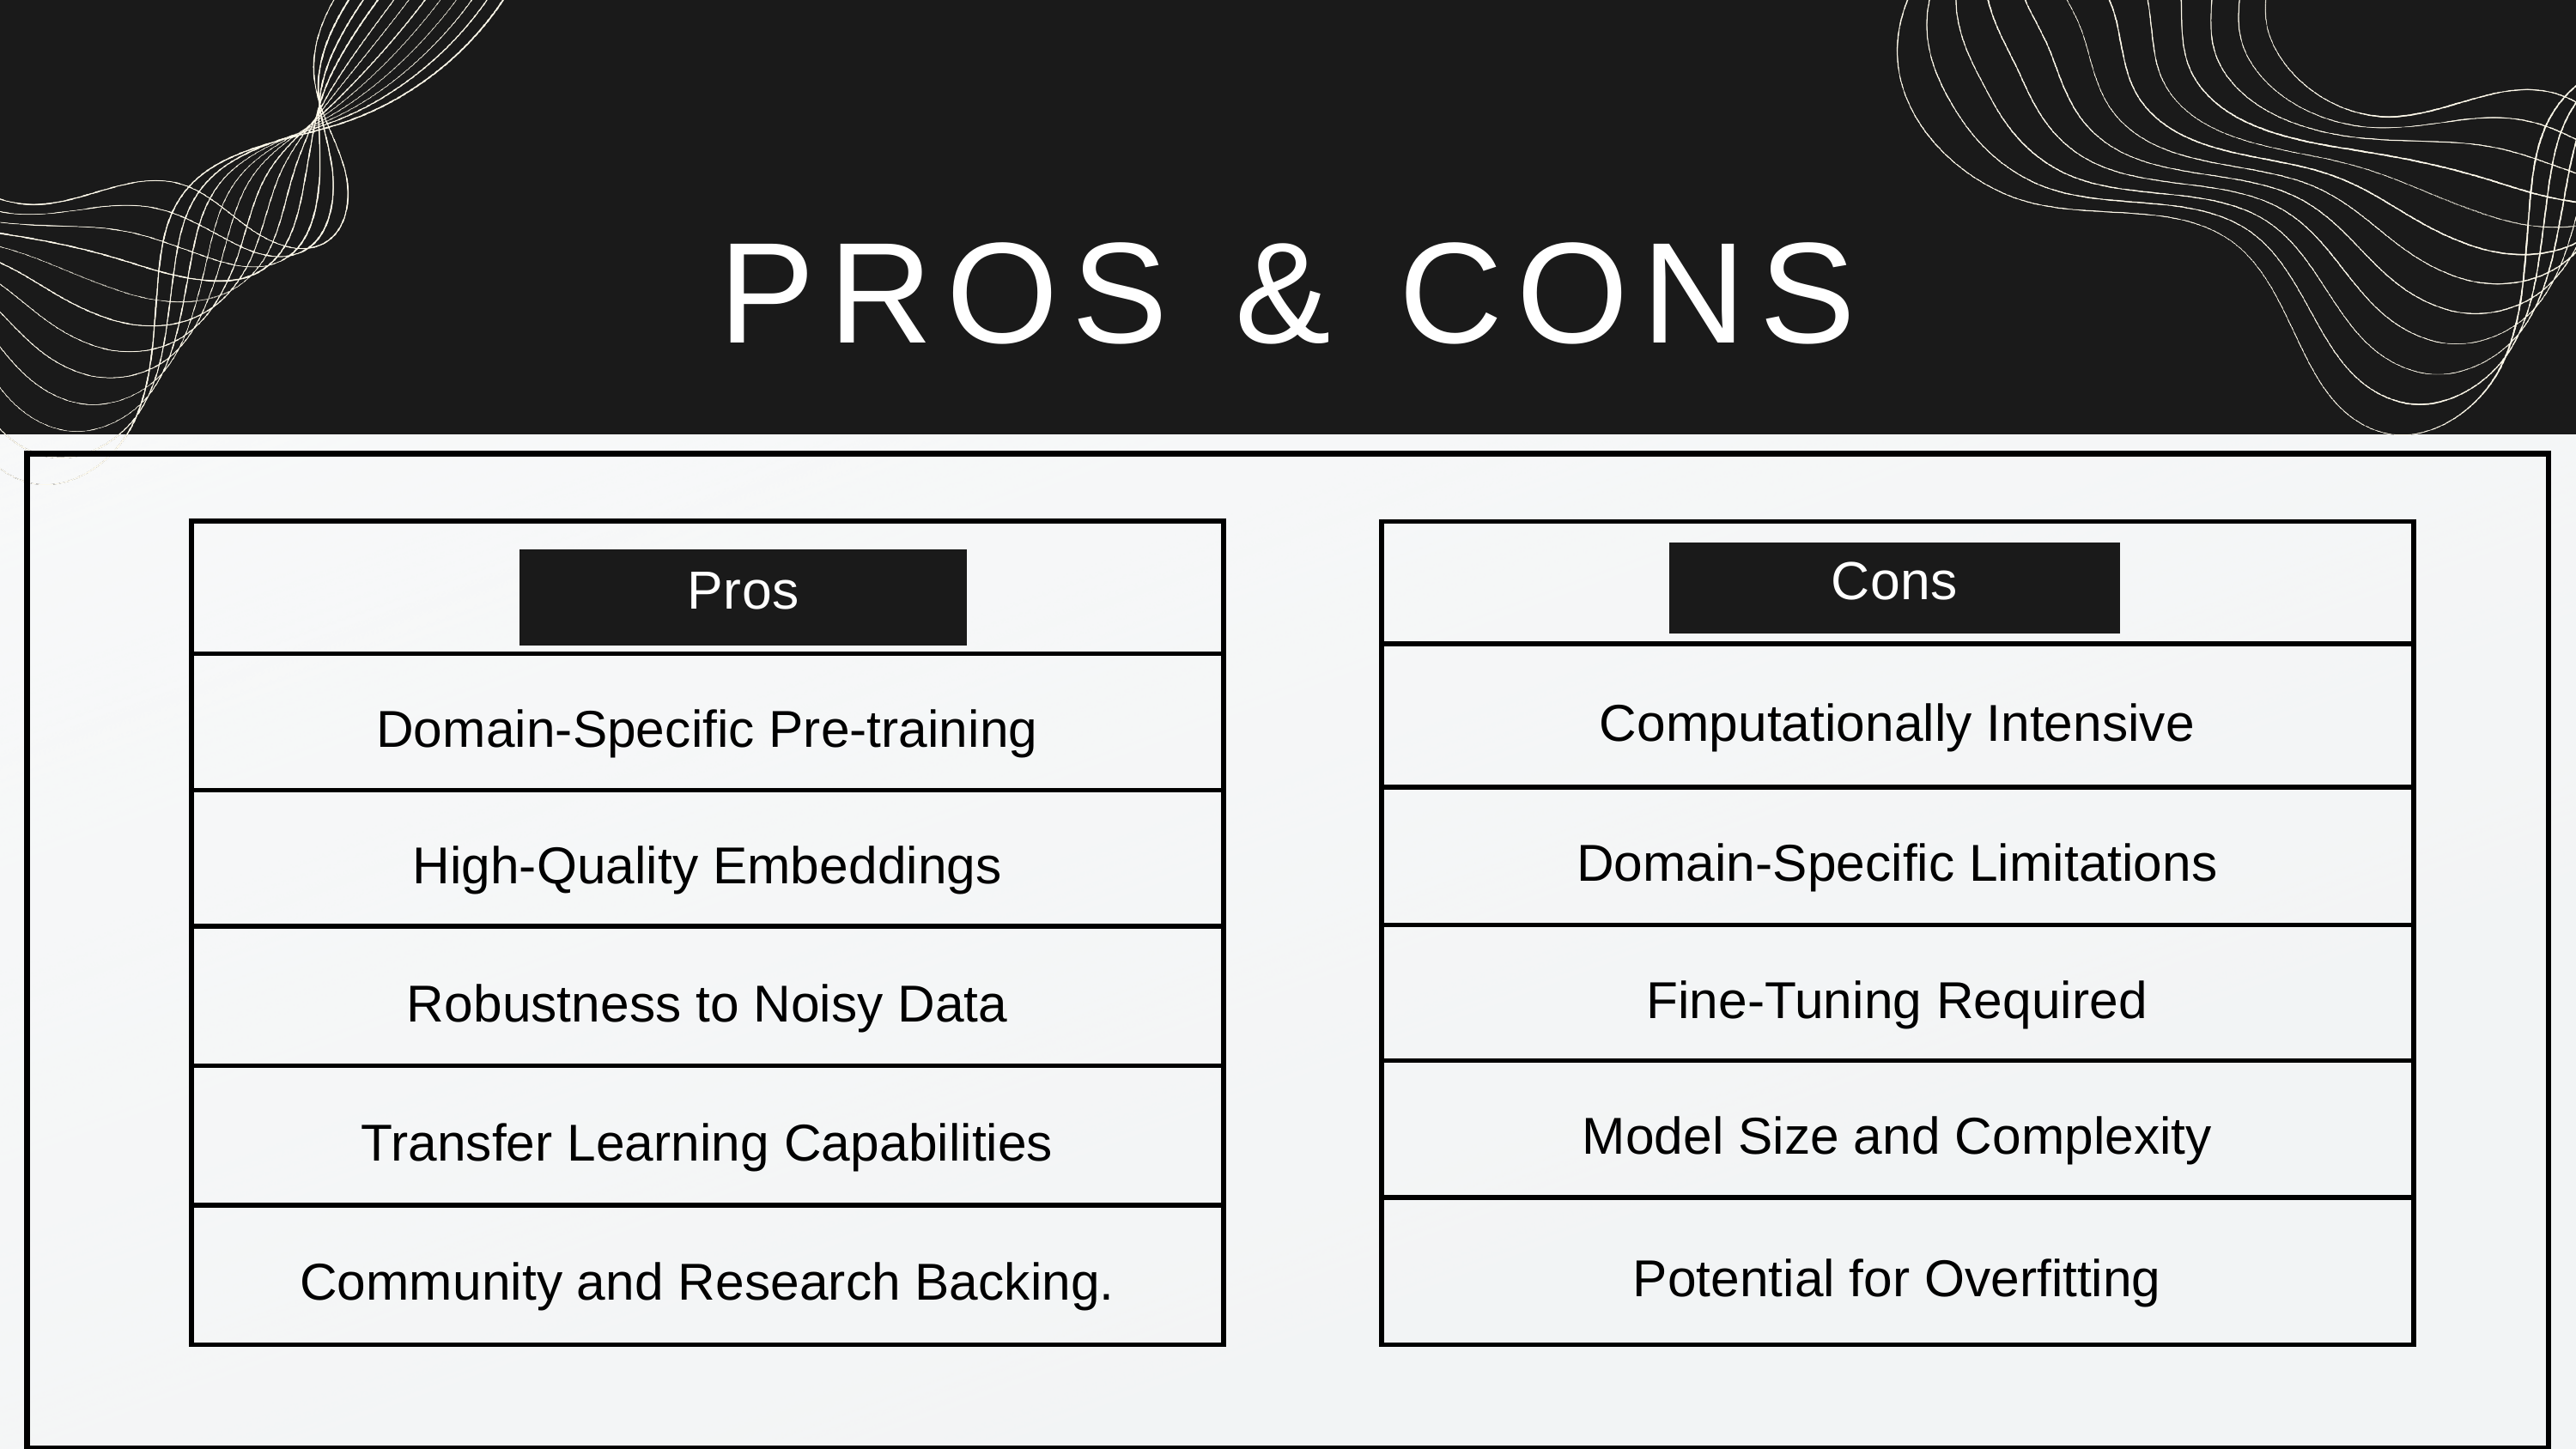

PROS & CONS

|  |
| --- |
| Domain-Specific Pre-training |
| High-Quality Embeddings |
| Robustness to Noisy Data |
| Transfer Learning Capabilities |
| Community and Research Backing. |
|  |
| --- |
| Computationally Intensive |
| Domain-Specific Limitations |
| Fine-Tuning Required |
| Model Size and Complexity |
| Potential for Overfitting |

Cons

Pros